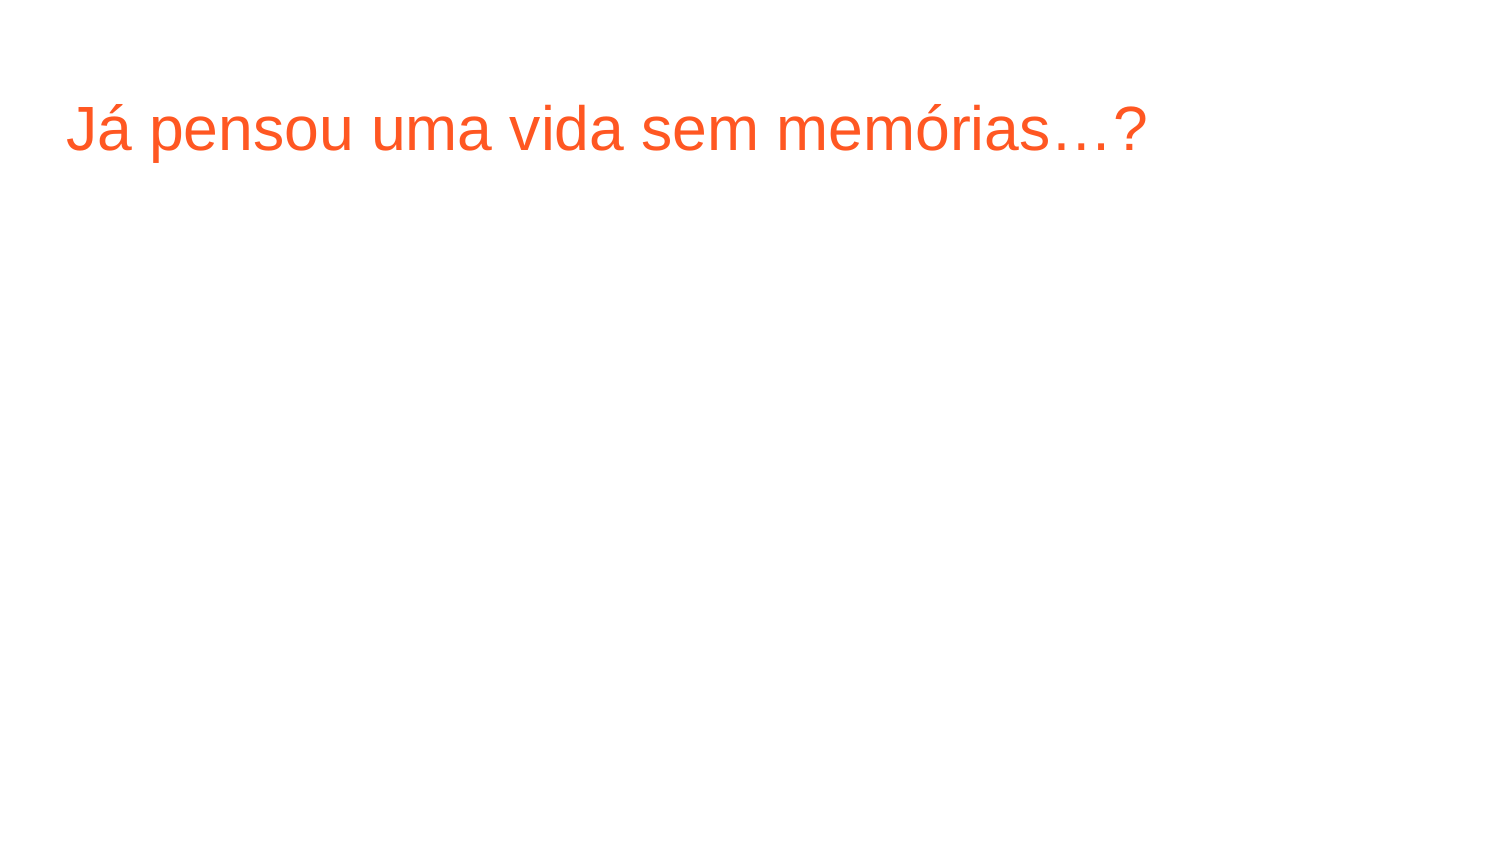

# Já pensou uma vida sem memórias…?